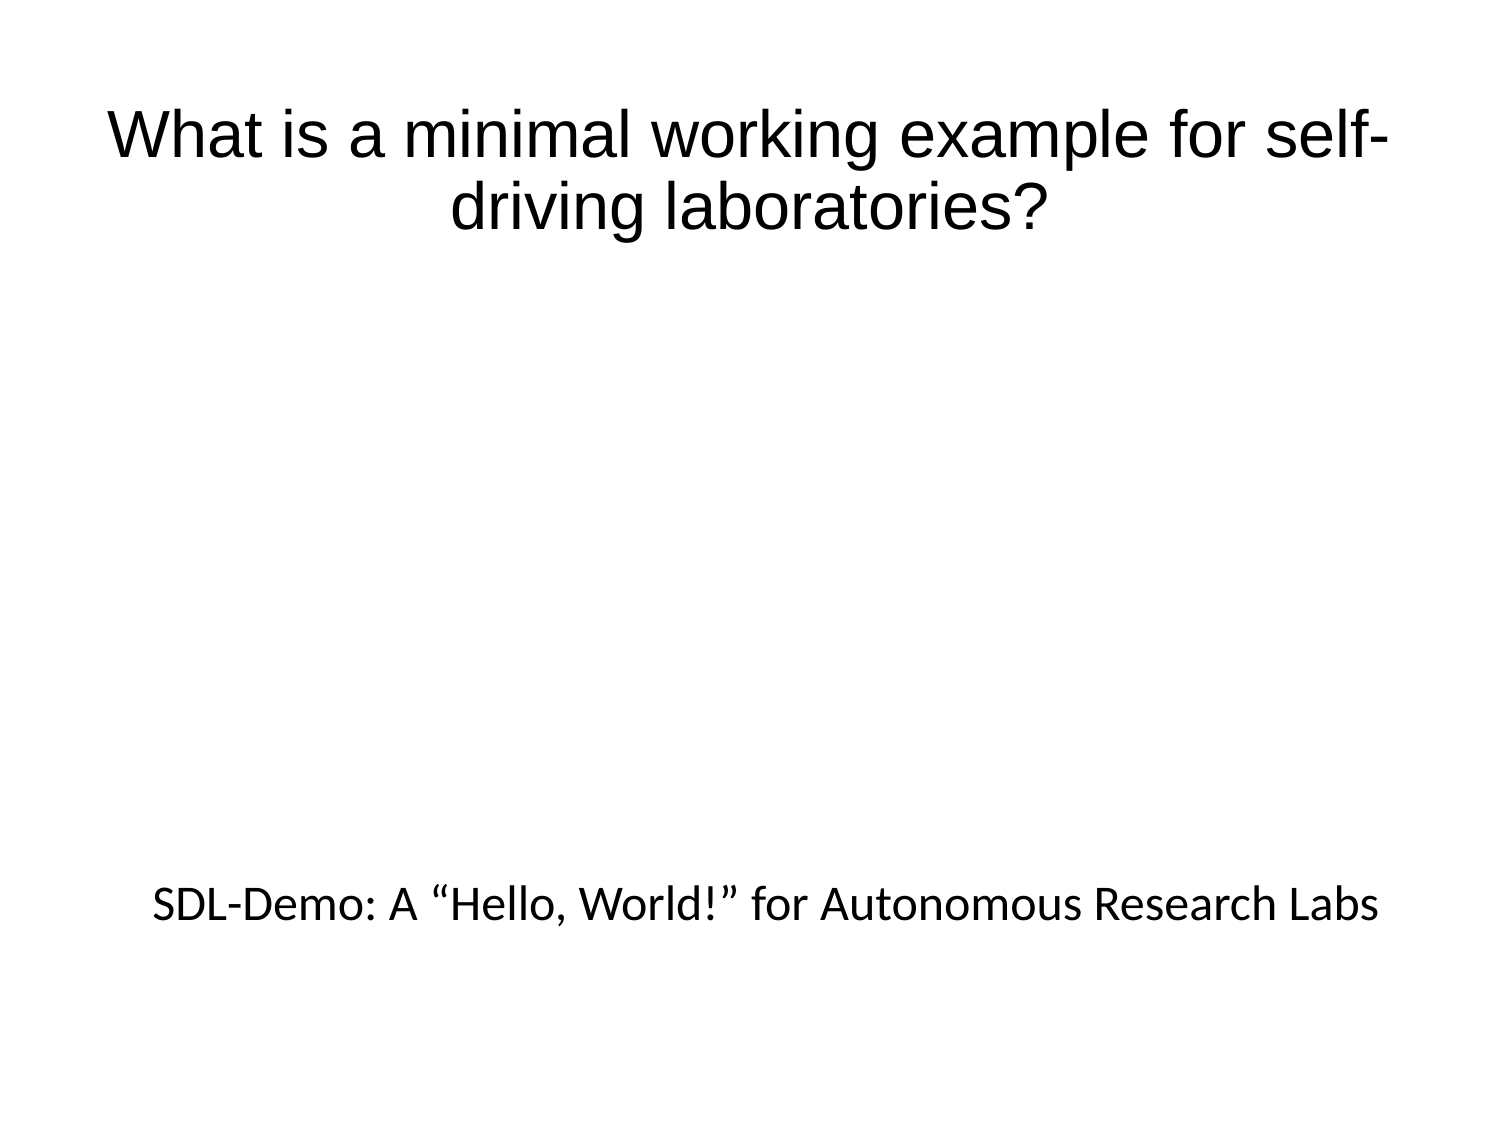

# What is a minimal working example for self-driving laboratories?
SDL-Demo: A “Hello, World!” for Autonomous Research Labs